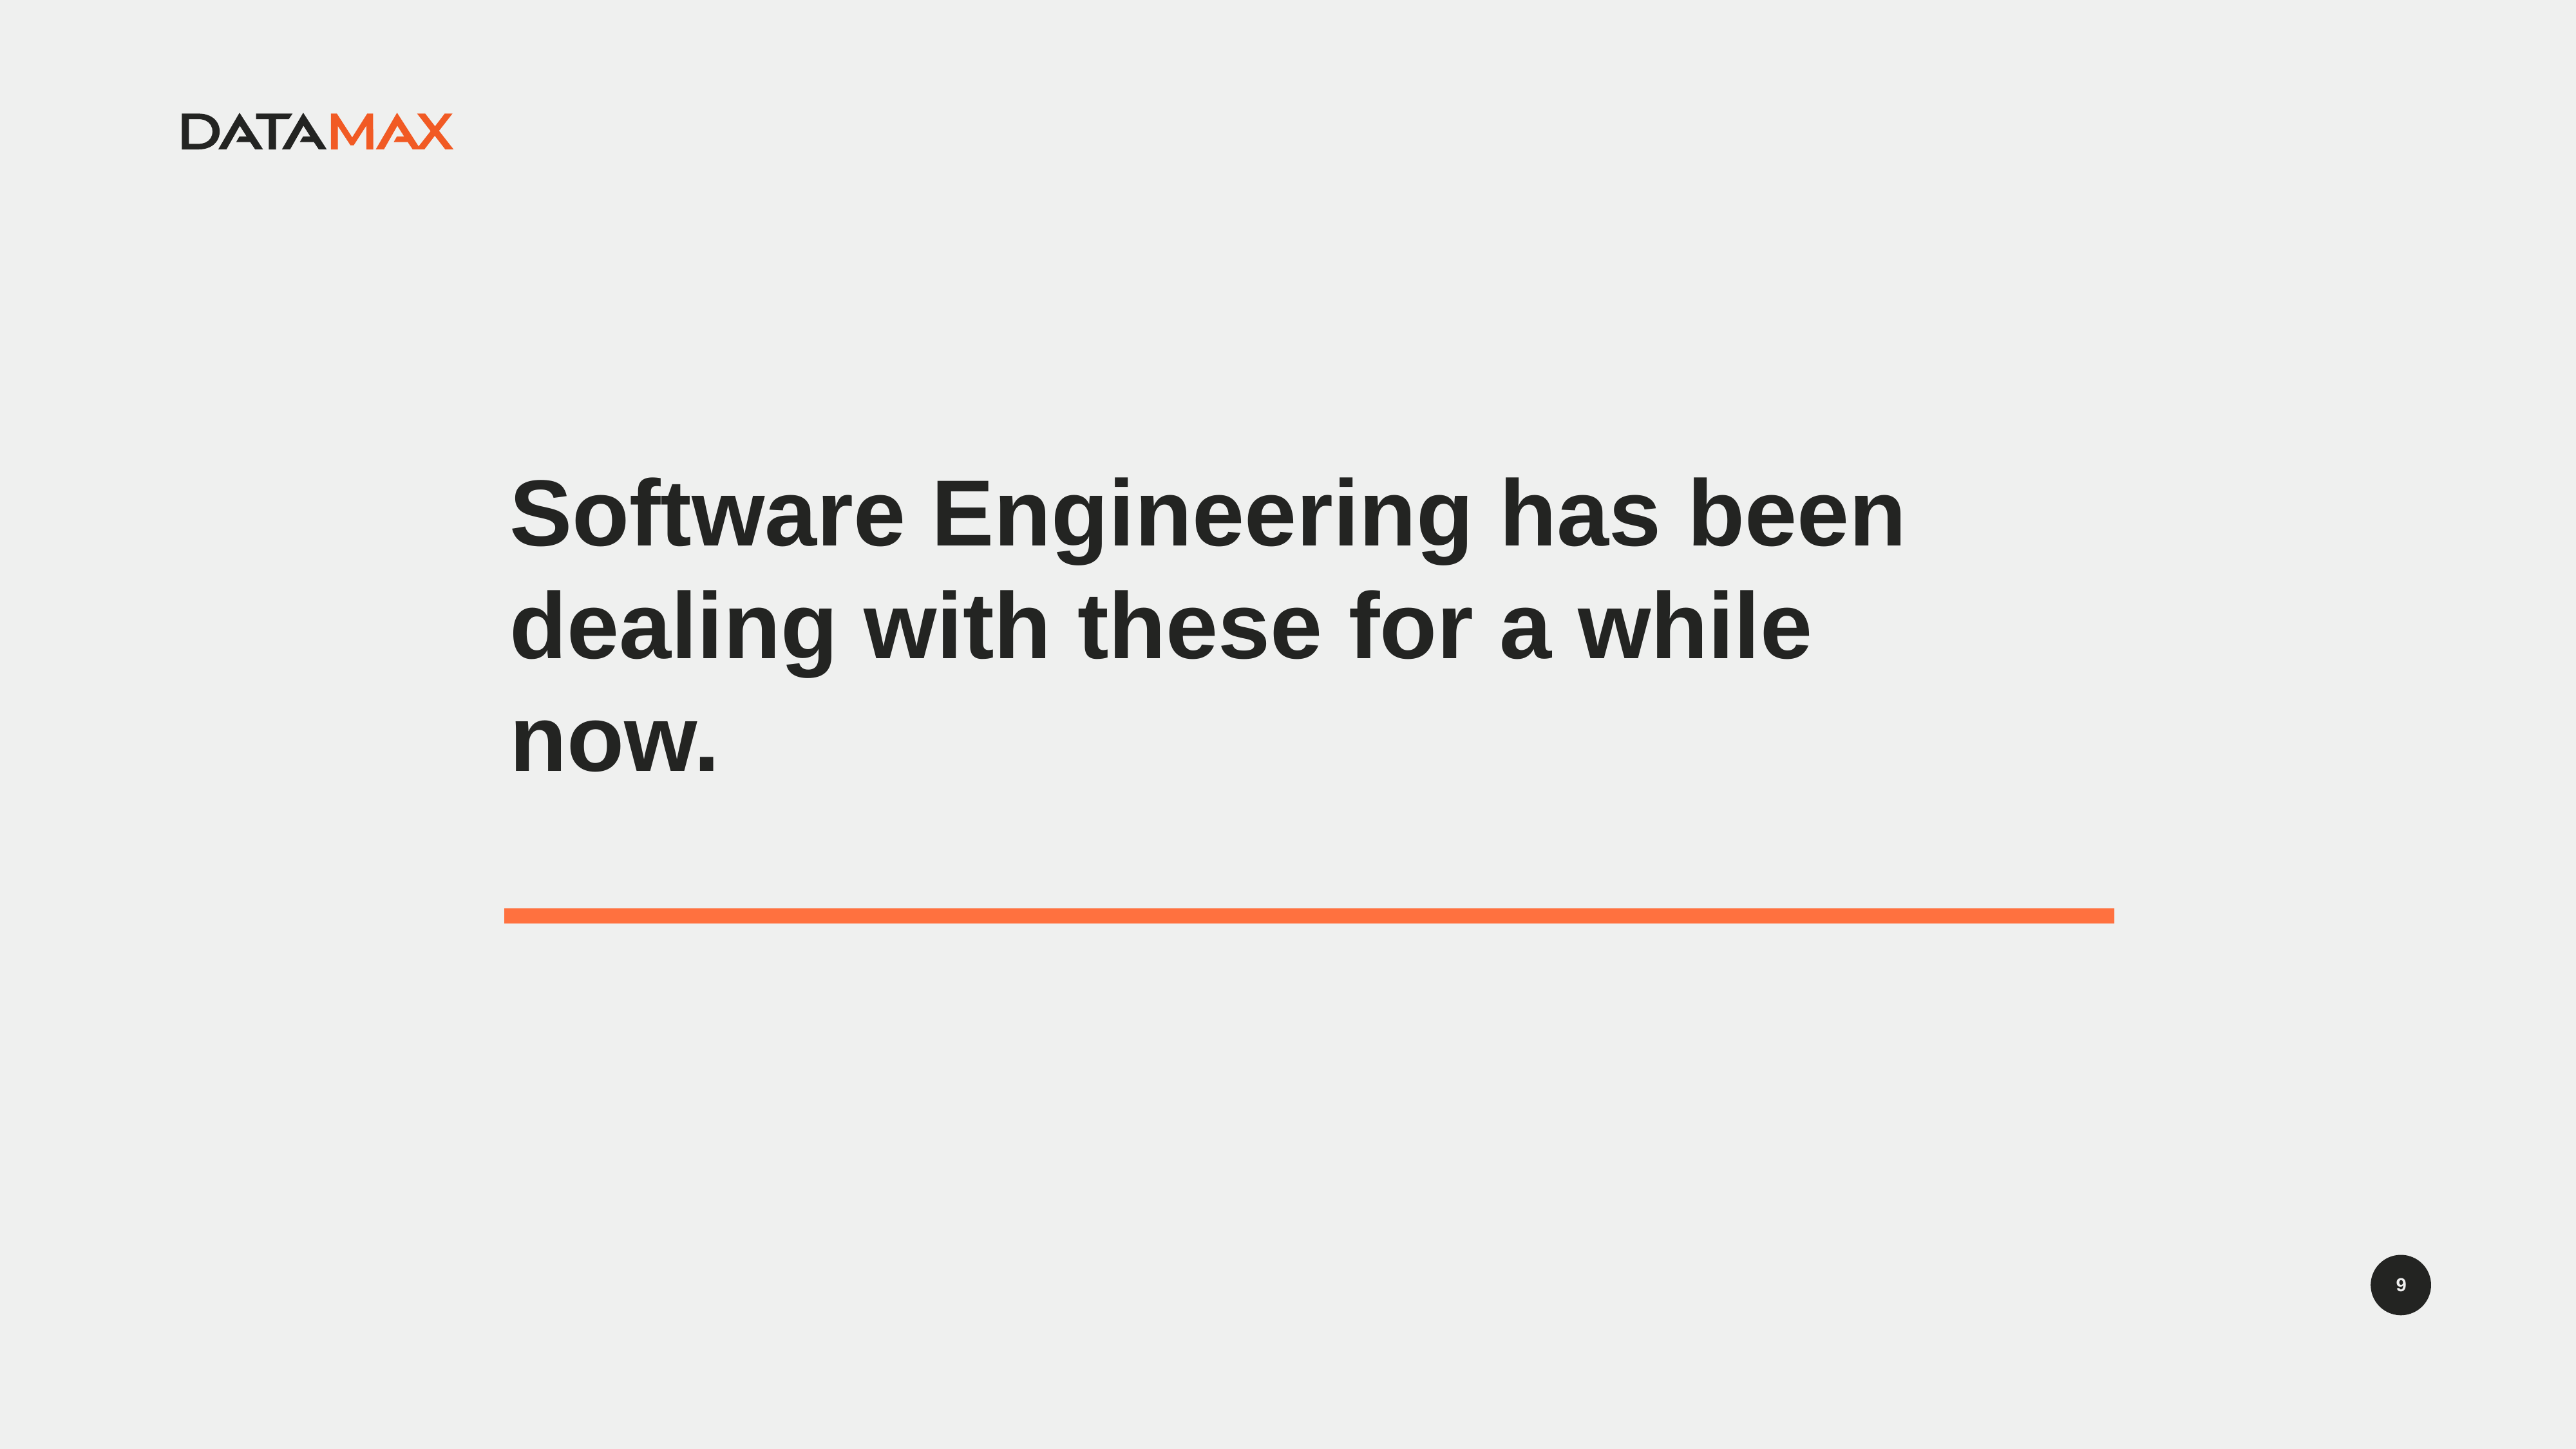

Software Engineering has been dealing with these for a while now.

9